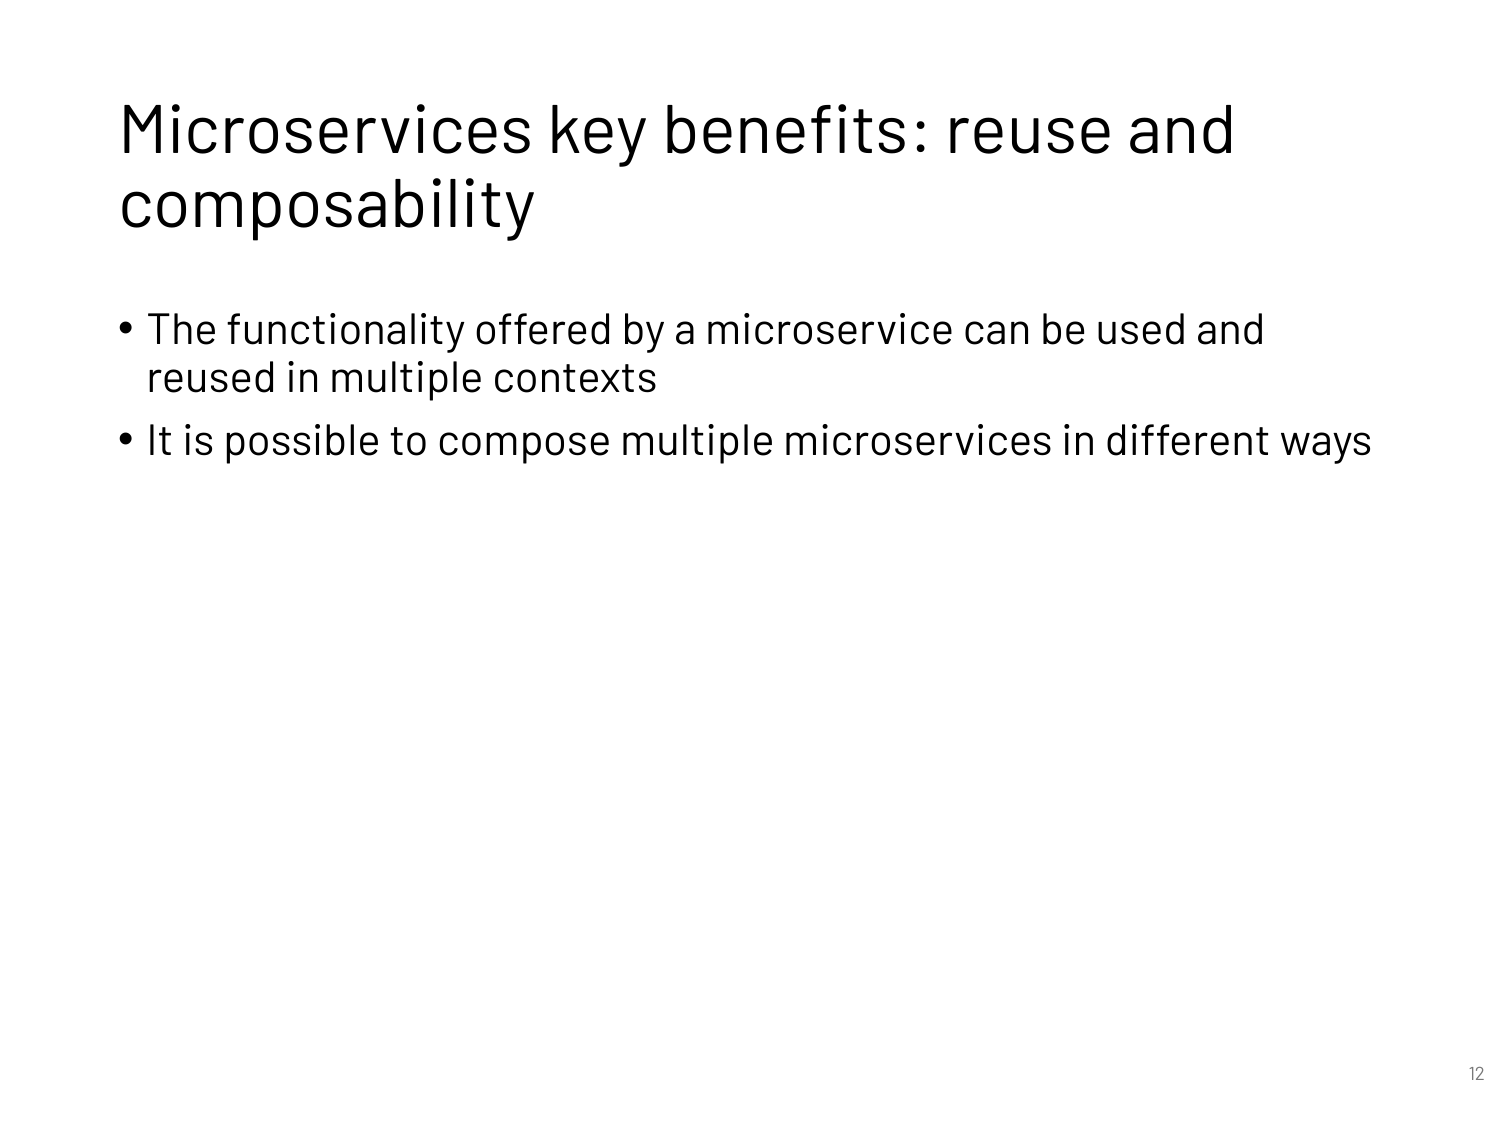

# Microservices key benefits: reuse and composability
The functionality offered by a microservice can be used and reused in multiple contexts
It is possible to compose multiple microservices in different ways
12